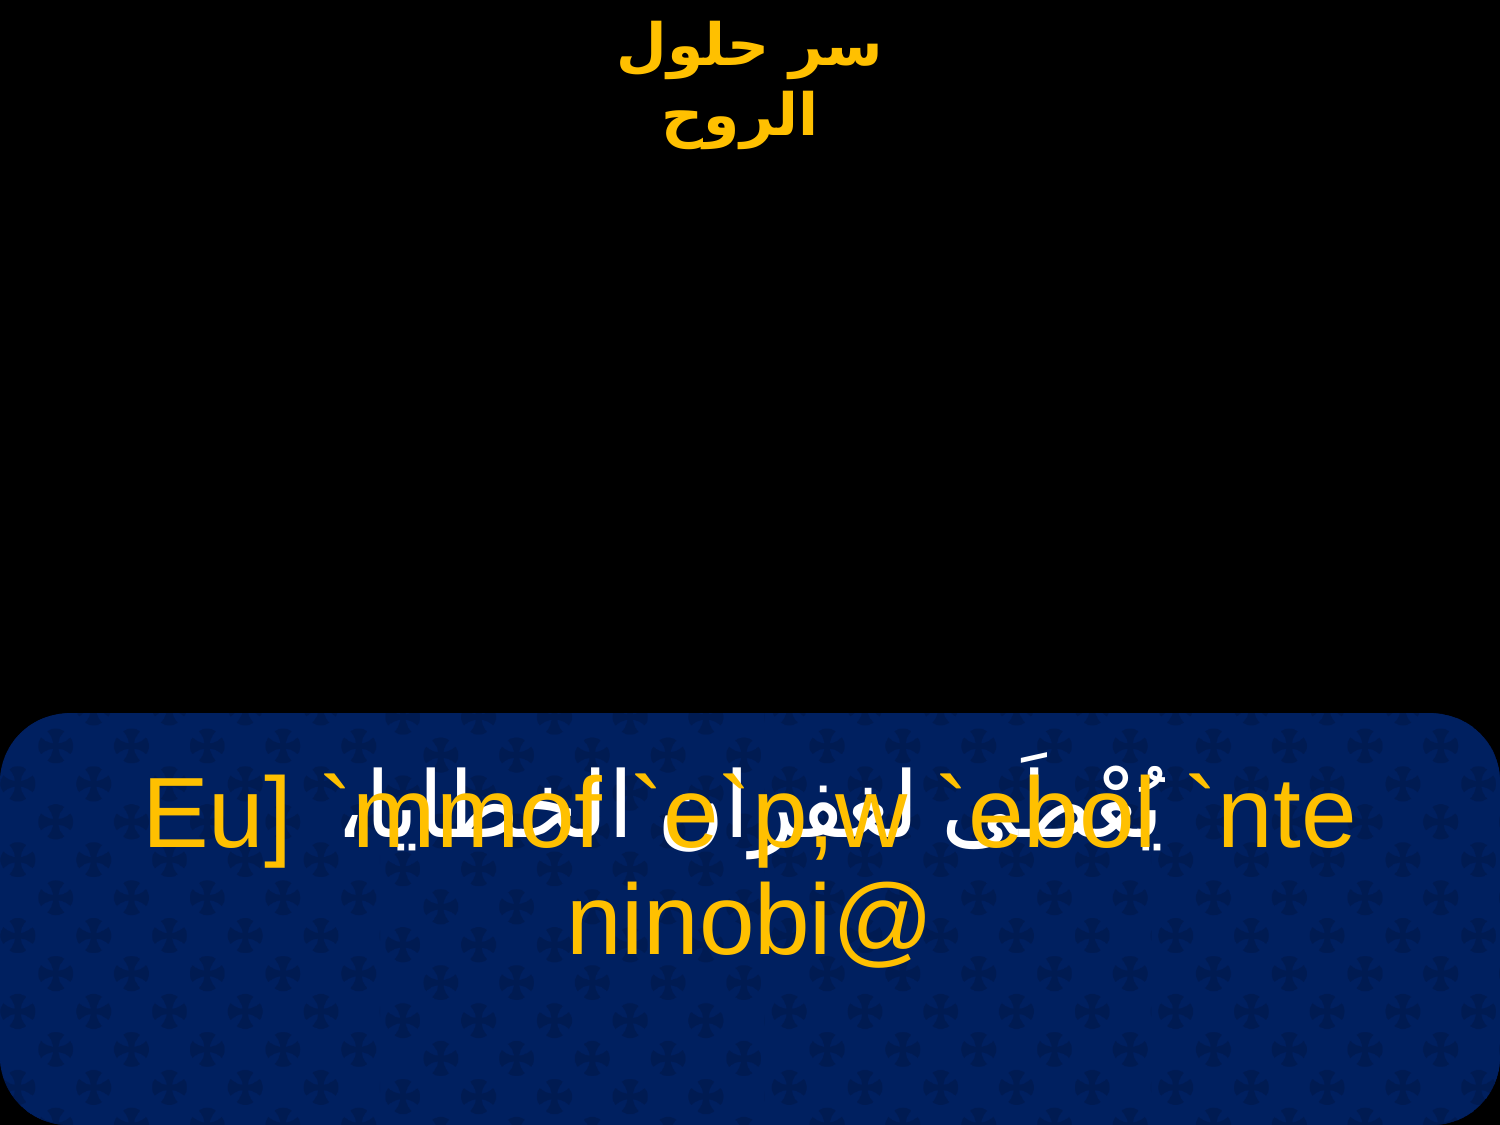

# يُعْطَى لغفران الخطايا،
Eu] `mmof `e`p,w `ebol `nte ninobi@